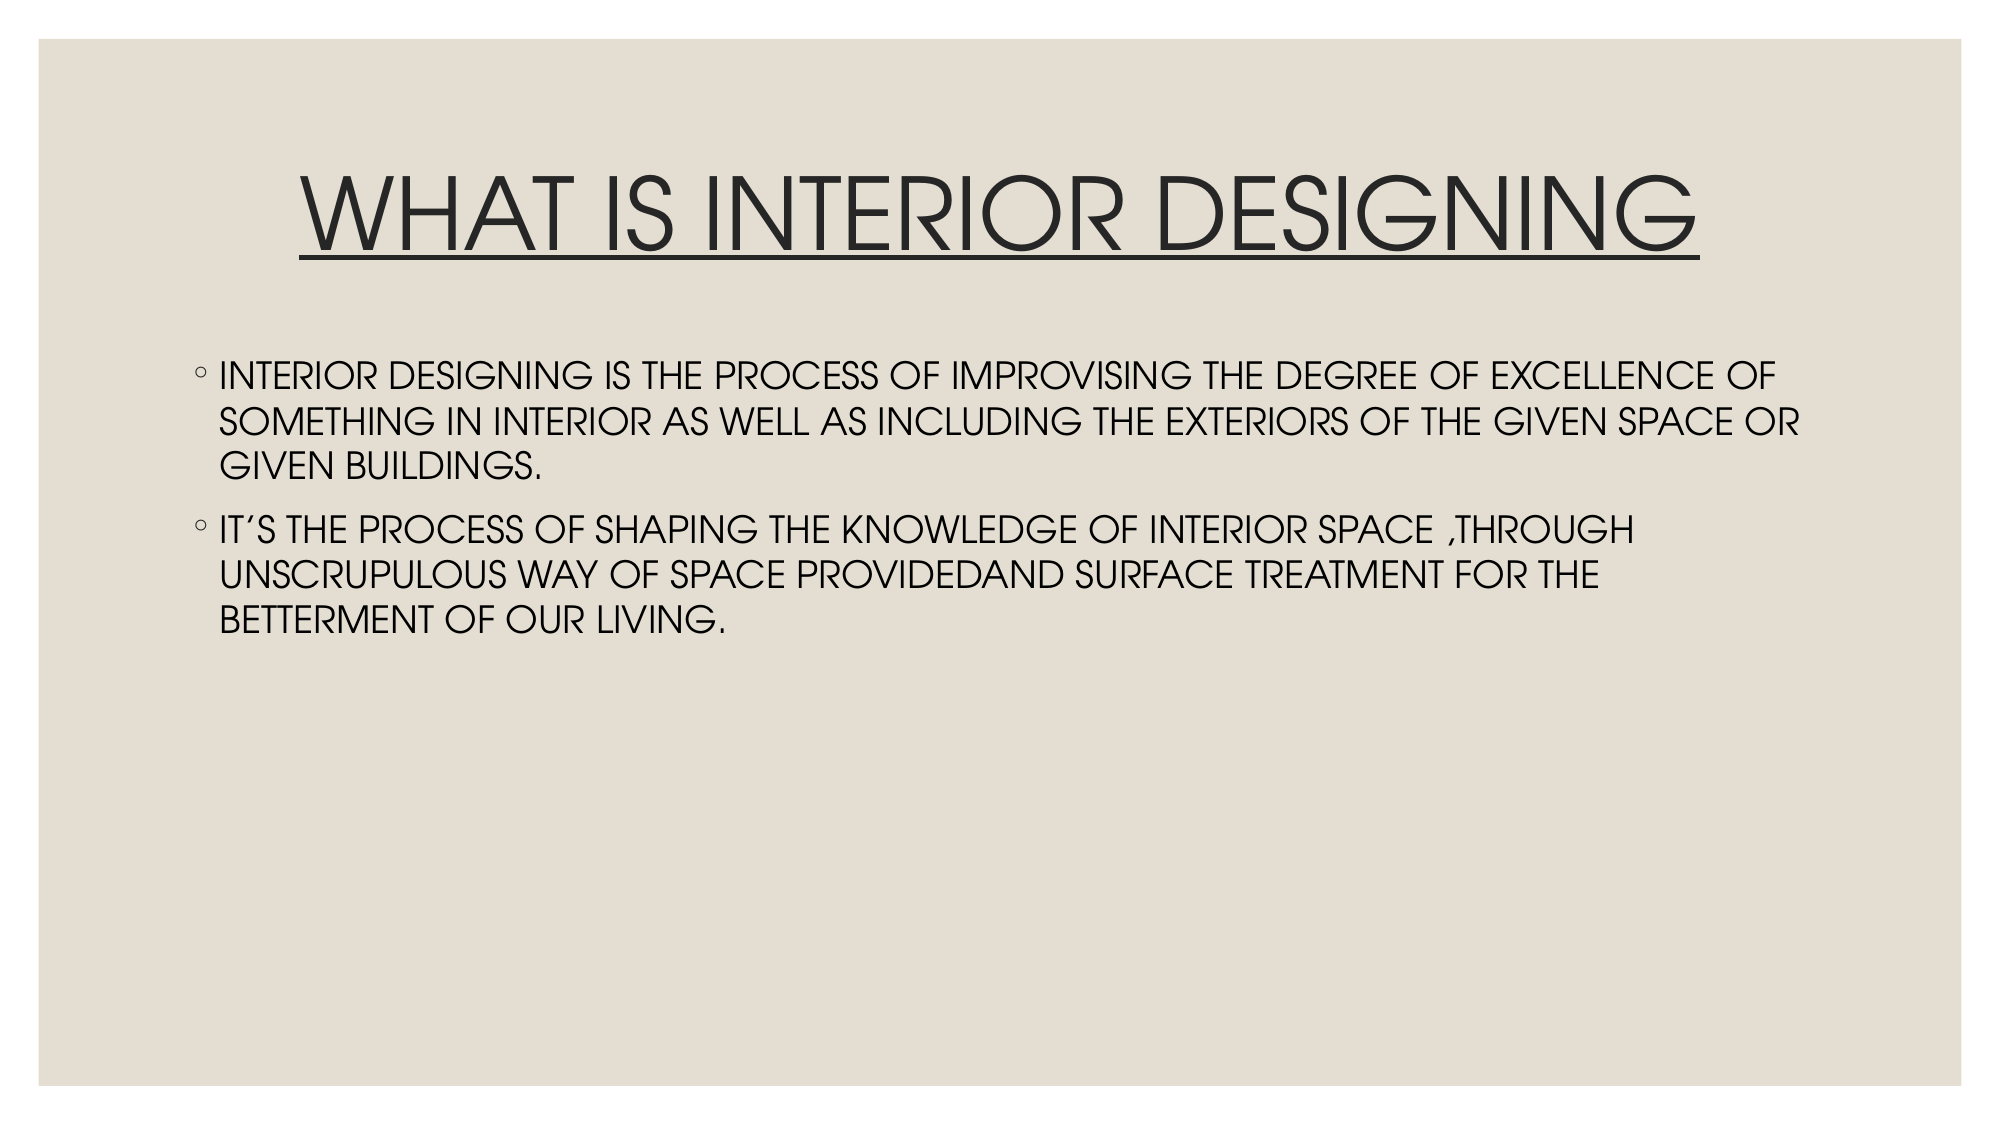

# WHAT IS INTERIOR DESIGNING
INTERIOR DESIGNING IS THE PROCESS OF IMPROVISING THE DEGREE OF EXCELLENCE OF SOMETHING IN INTERIOR AS WELL AS INCLUDING THE EXTERIORS OF THE GIVEN SPACE OR GIVEN BUILDINGS.
IT’S THE PROCESS OF SHAPING THE KNOWLEDGE OF INTERIOR SPACE ,THROUGH UNSCRUPULOUS WAY OF SPACE PROVIDEDAND SURFACE TREATMENT FOR THE BETTERMENT OF OUR LIVING.